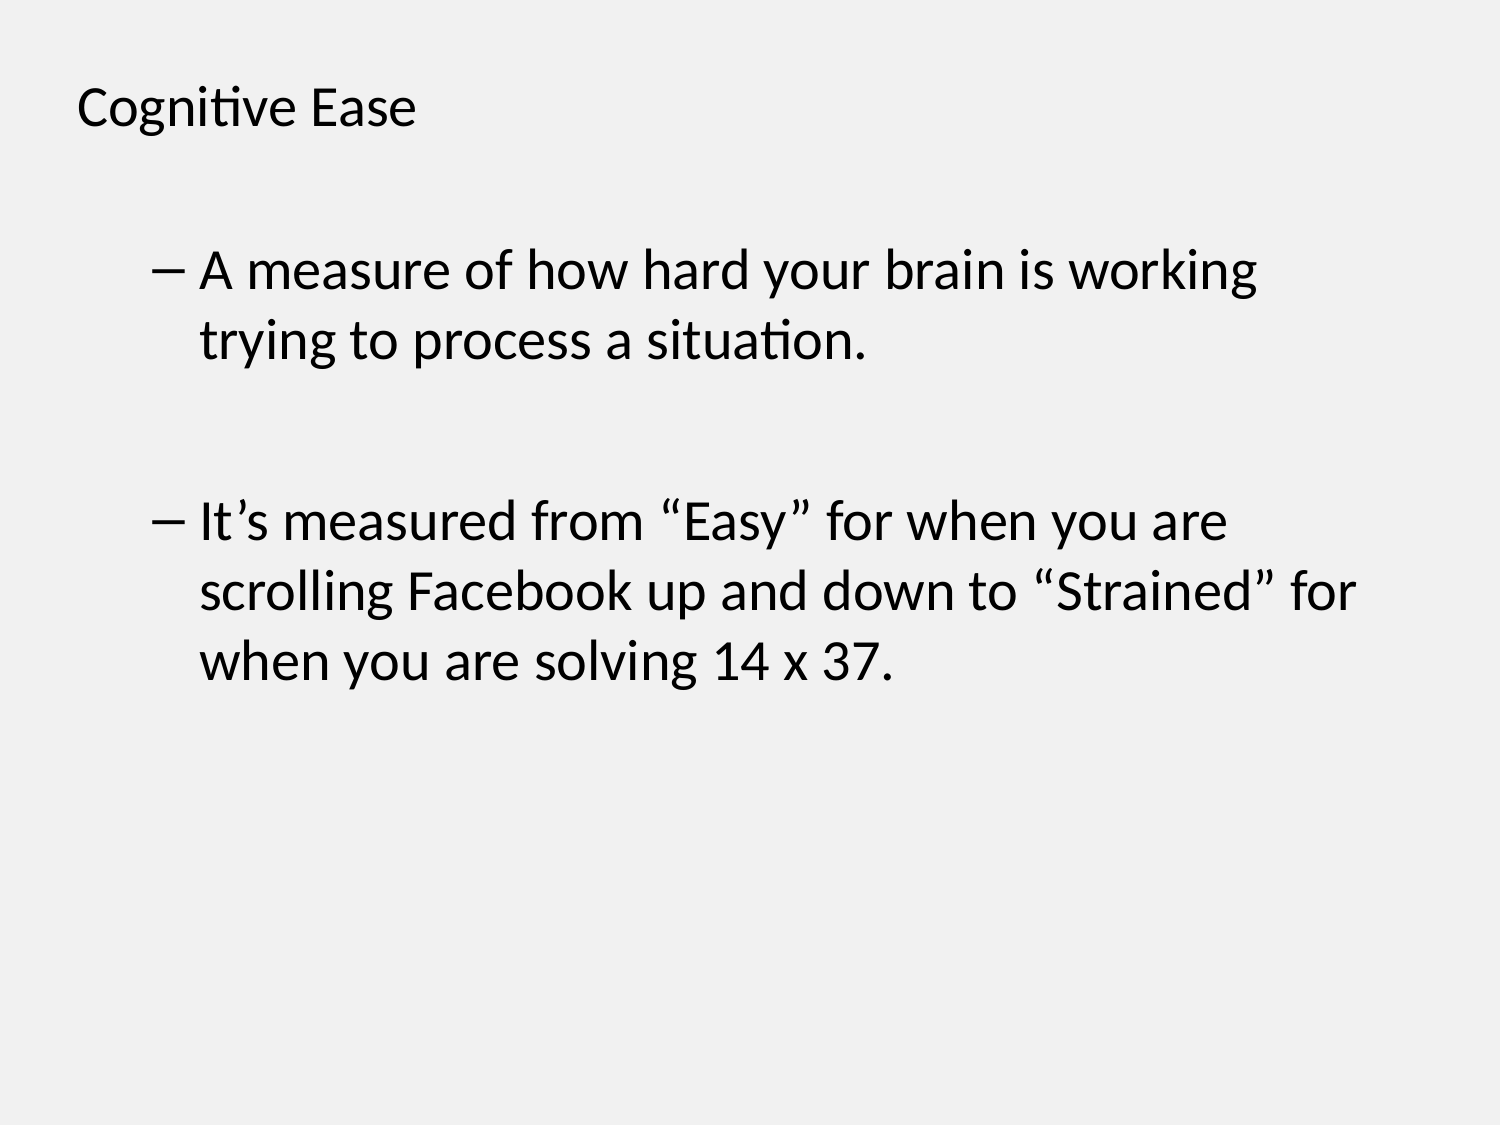

Cognitive Ease

A measure of how hard your brain is working trying to process a situation.

It’s measured from “Easy” for when you are scrolling Facebook up and down to “Strained” for when you are solving 14 x 37.